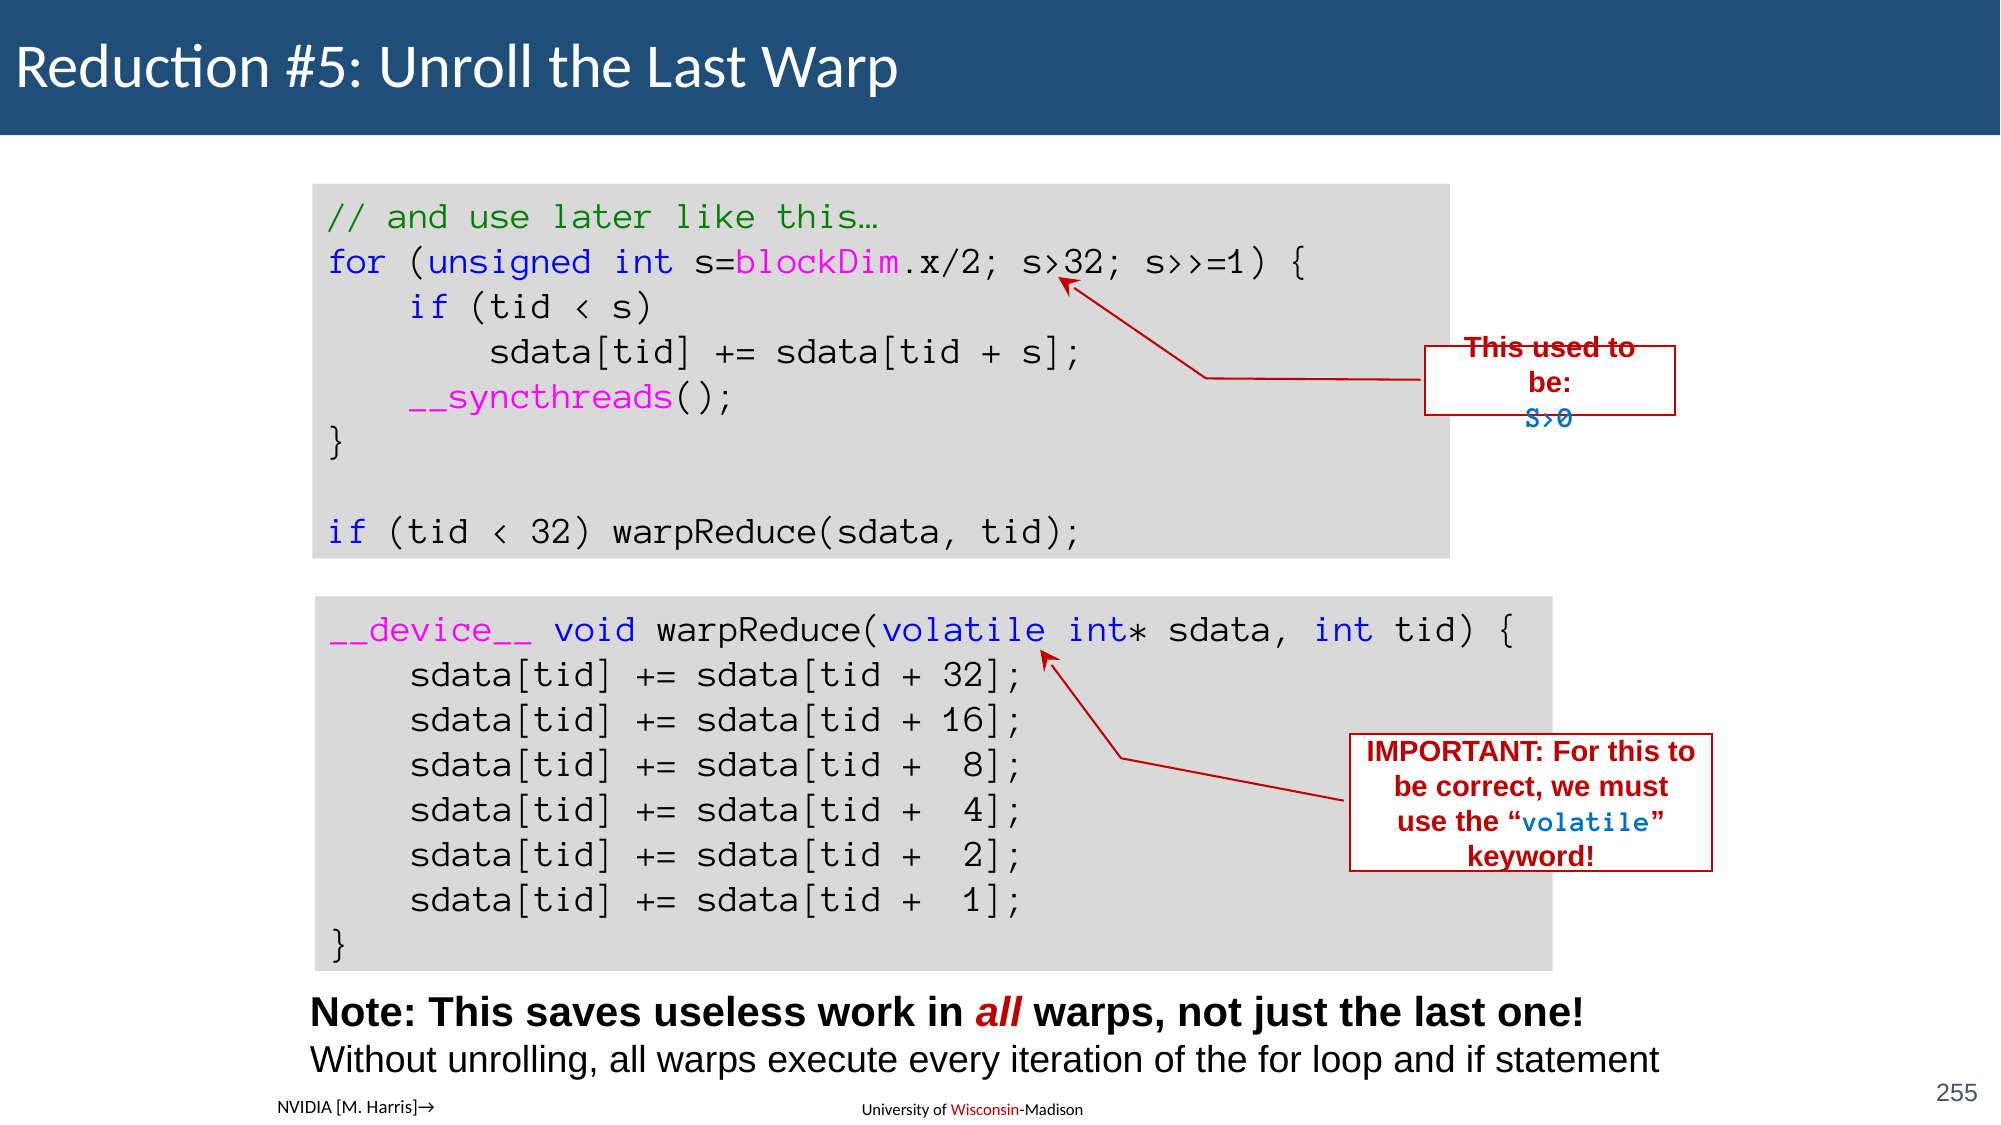

# Reduction #5: Unroll the Last Warp
// and use later like this…
for (unsigned int s=blockDim.x/2; s>32; s>>=1) {
    if (tid < s)
        sdata[tid] += sdata[tid + s];
    __syncthreads();
}

if (tid < 32) warpReduce(sdata, tid);
This used to be:
S>0
__device__ void warpReduce(volatile int* sdata, int tid) {
    sdata[tid] += sdata[tid + 32];
    sdata[tid] += sdata[tid + 16];
    sdata[tid] += sdata[tid +  8];
    sdata[tid] += sdata[tid +  4];
    sdata[tid] += sdata[tid +  2];
    sdata[tid] += sdata[tid +  1];
}
IMPORTANT: For this to be correct, we must use the “volatile” keyword!
Note: This saves useless work in all warps, not just the last one!
Without unrolling, all warps execute every iteration of the for loop and if statement
255
NVIDIA [M. Harris]→